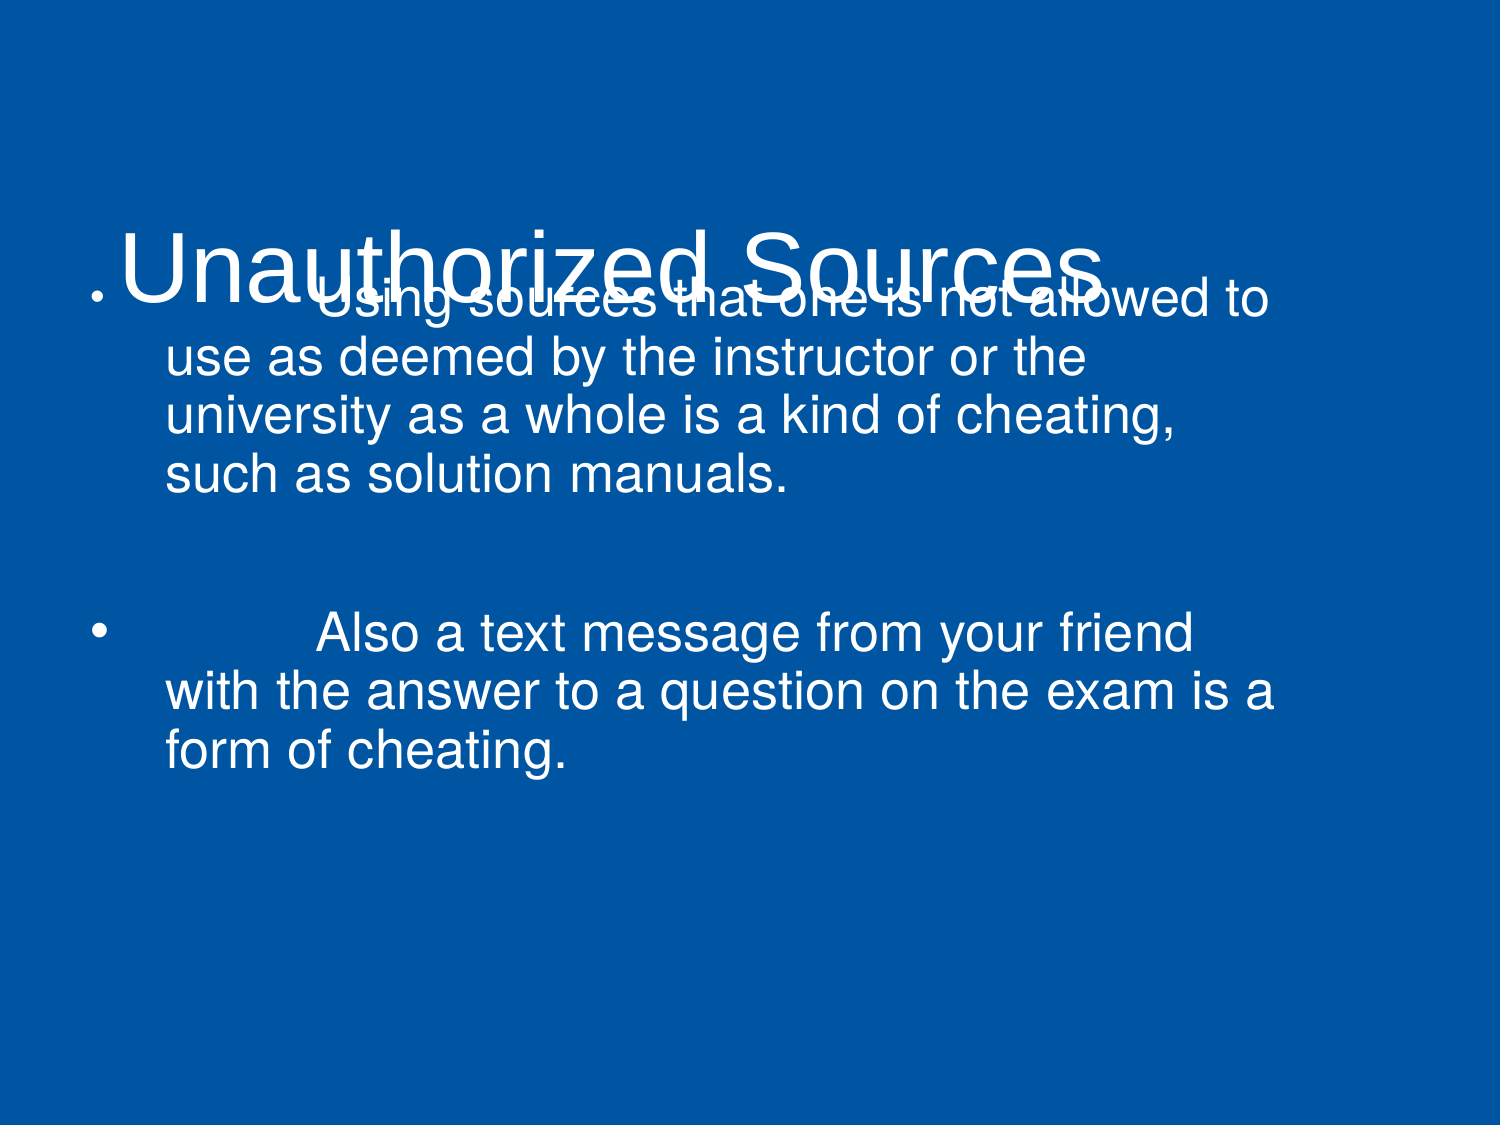

# Unauthorized Sources
	Using sources that one is not allowed to use as deemed by the instructor or the university as a whole is a kind of cheating, such as solution manuals.

	Also a text message from your friend with the answer to a question on the exam is a form of cheating.